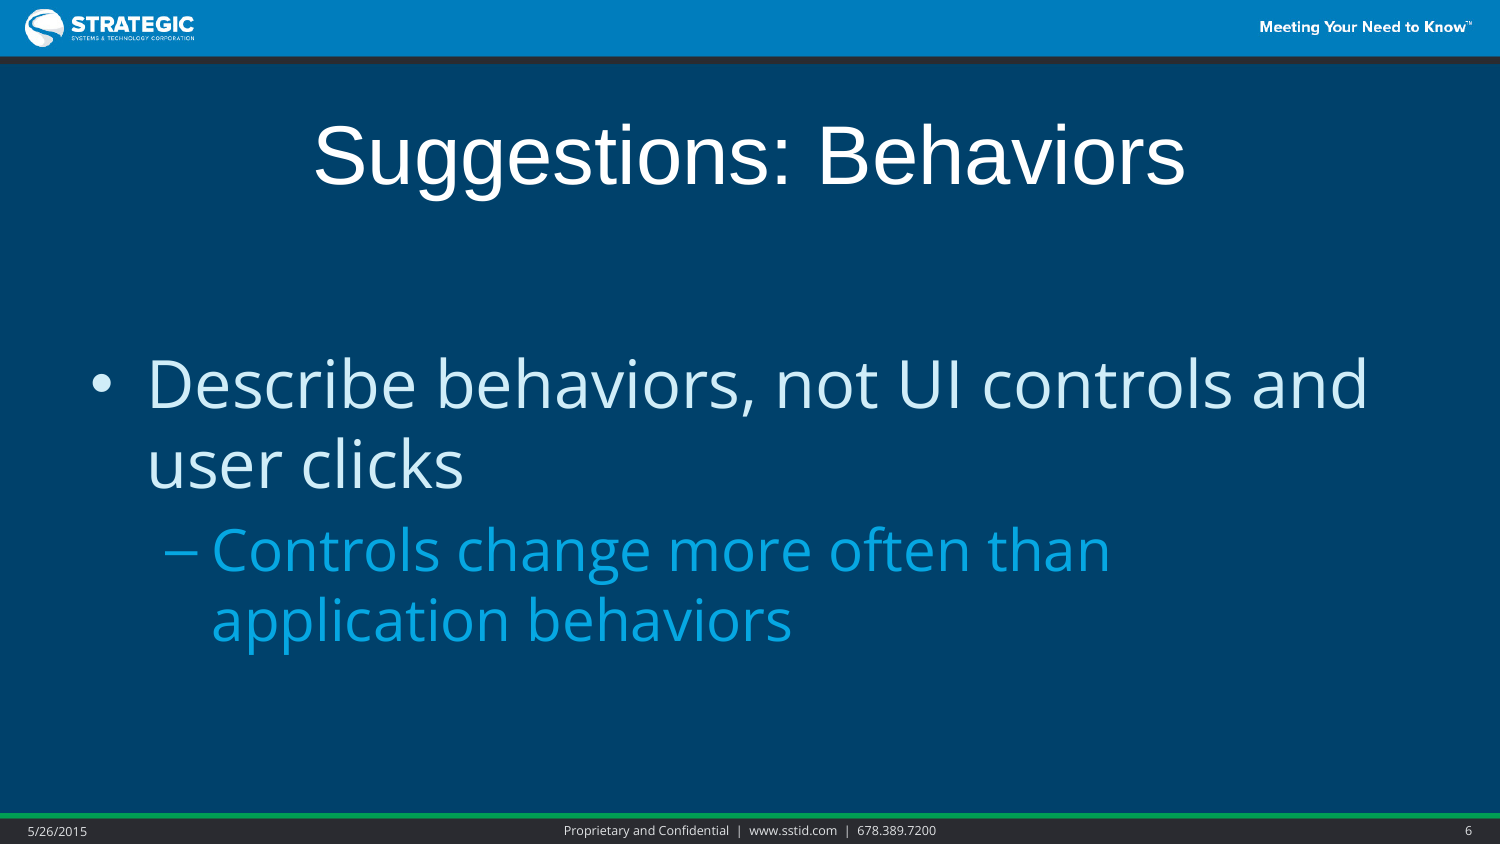

# Suggestions: Behaviors
Describe behaviors, not UI controls and user clicks
Controls change more often than application behaviors
5/26/2015
Proprietary and Confidential  |  www.sstid.com  |  678.389.7200
6